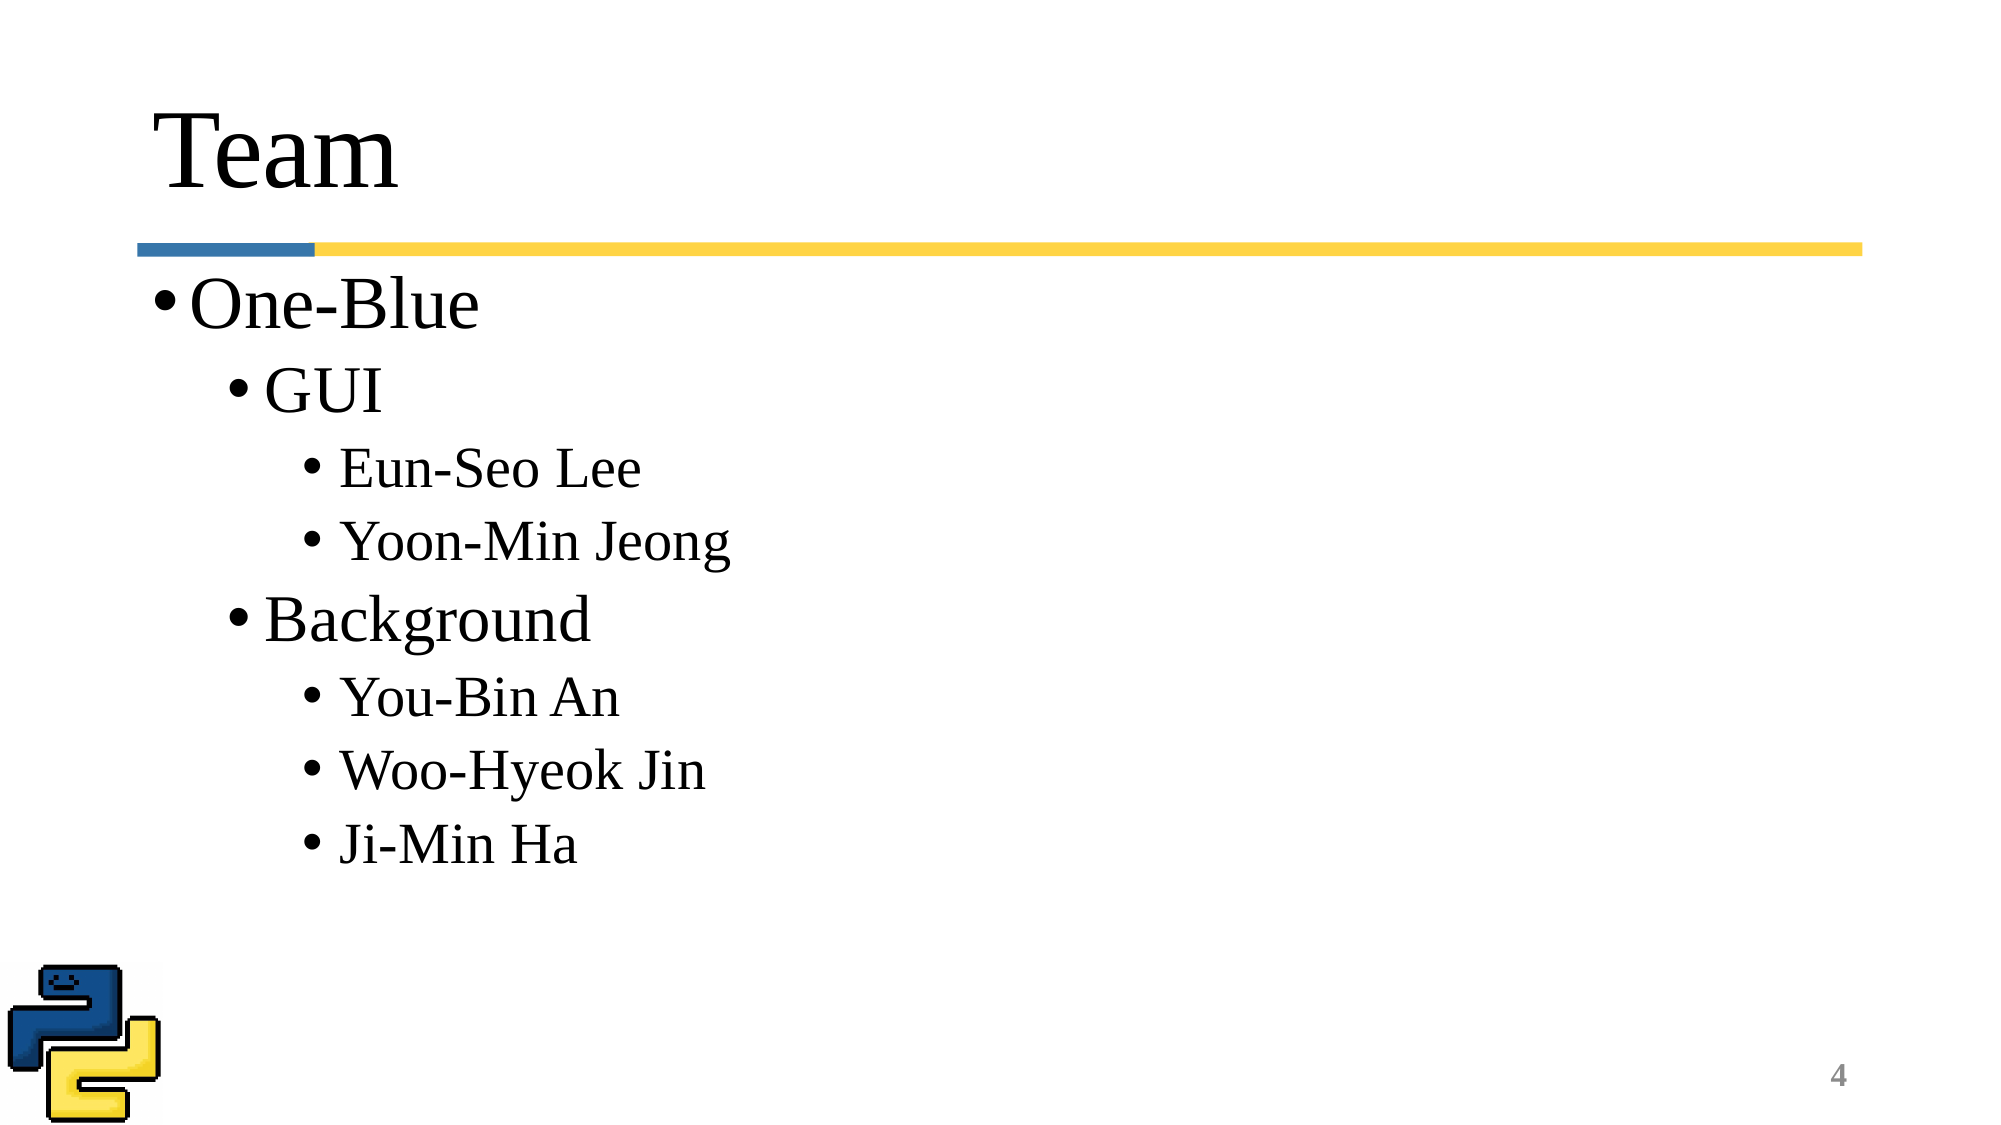

# Team
One-Blue
GUI
Eun-Seo Lee
Yoon-Min Jeong
Background
You-Bin An
Woo-Hyeok Jin
Ji-Min Ha

4